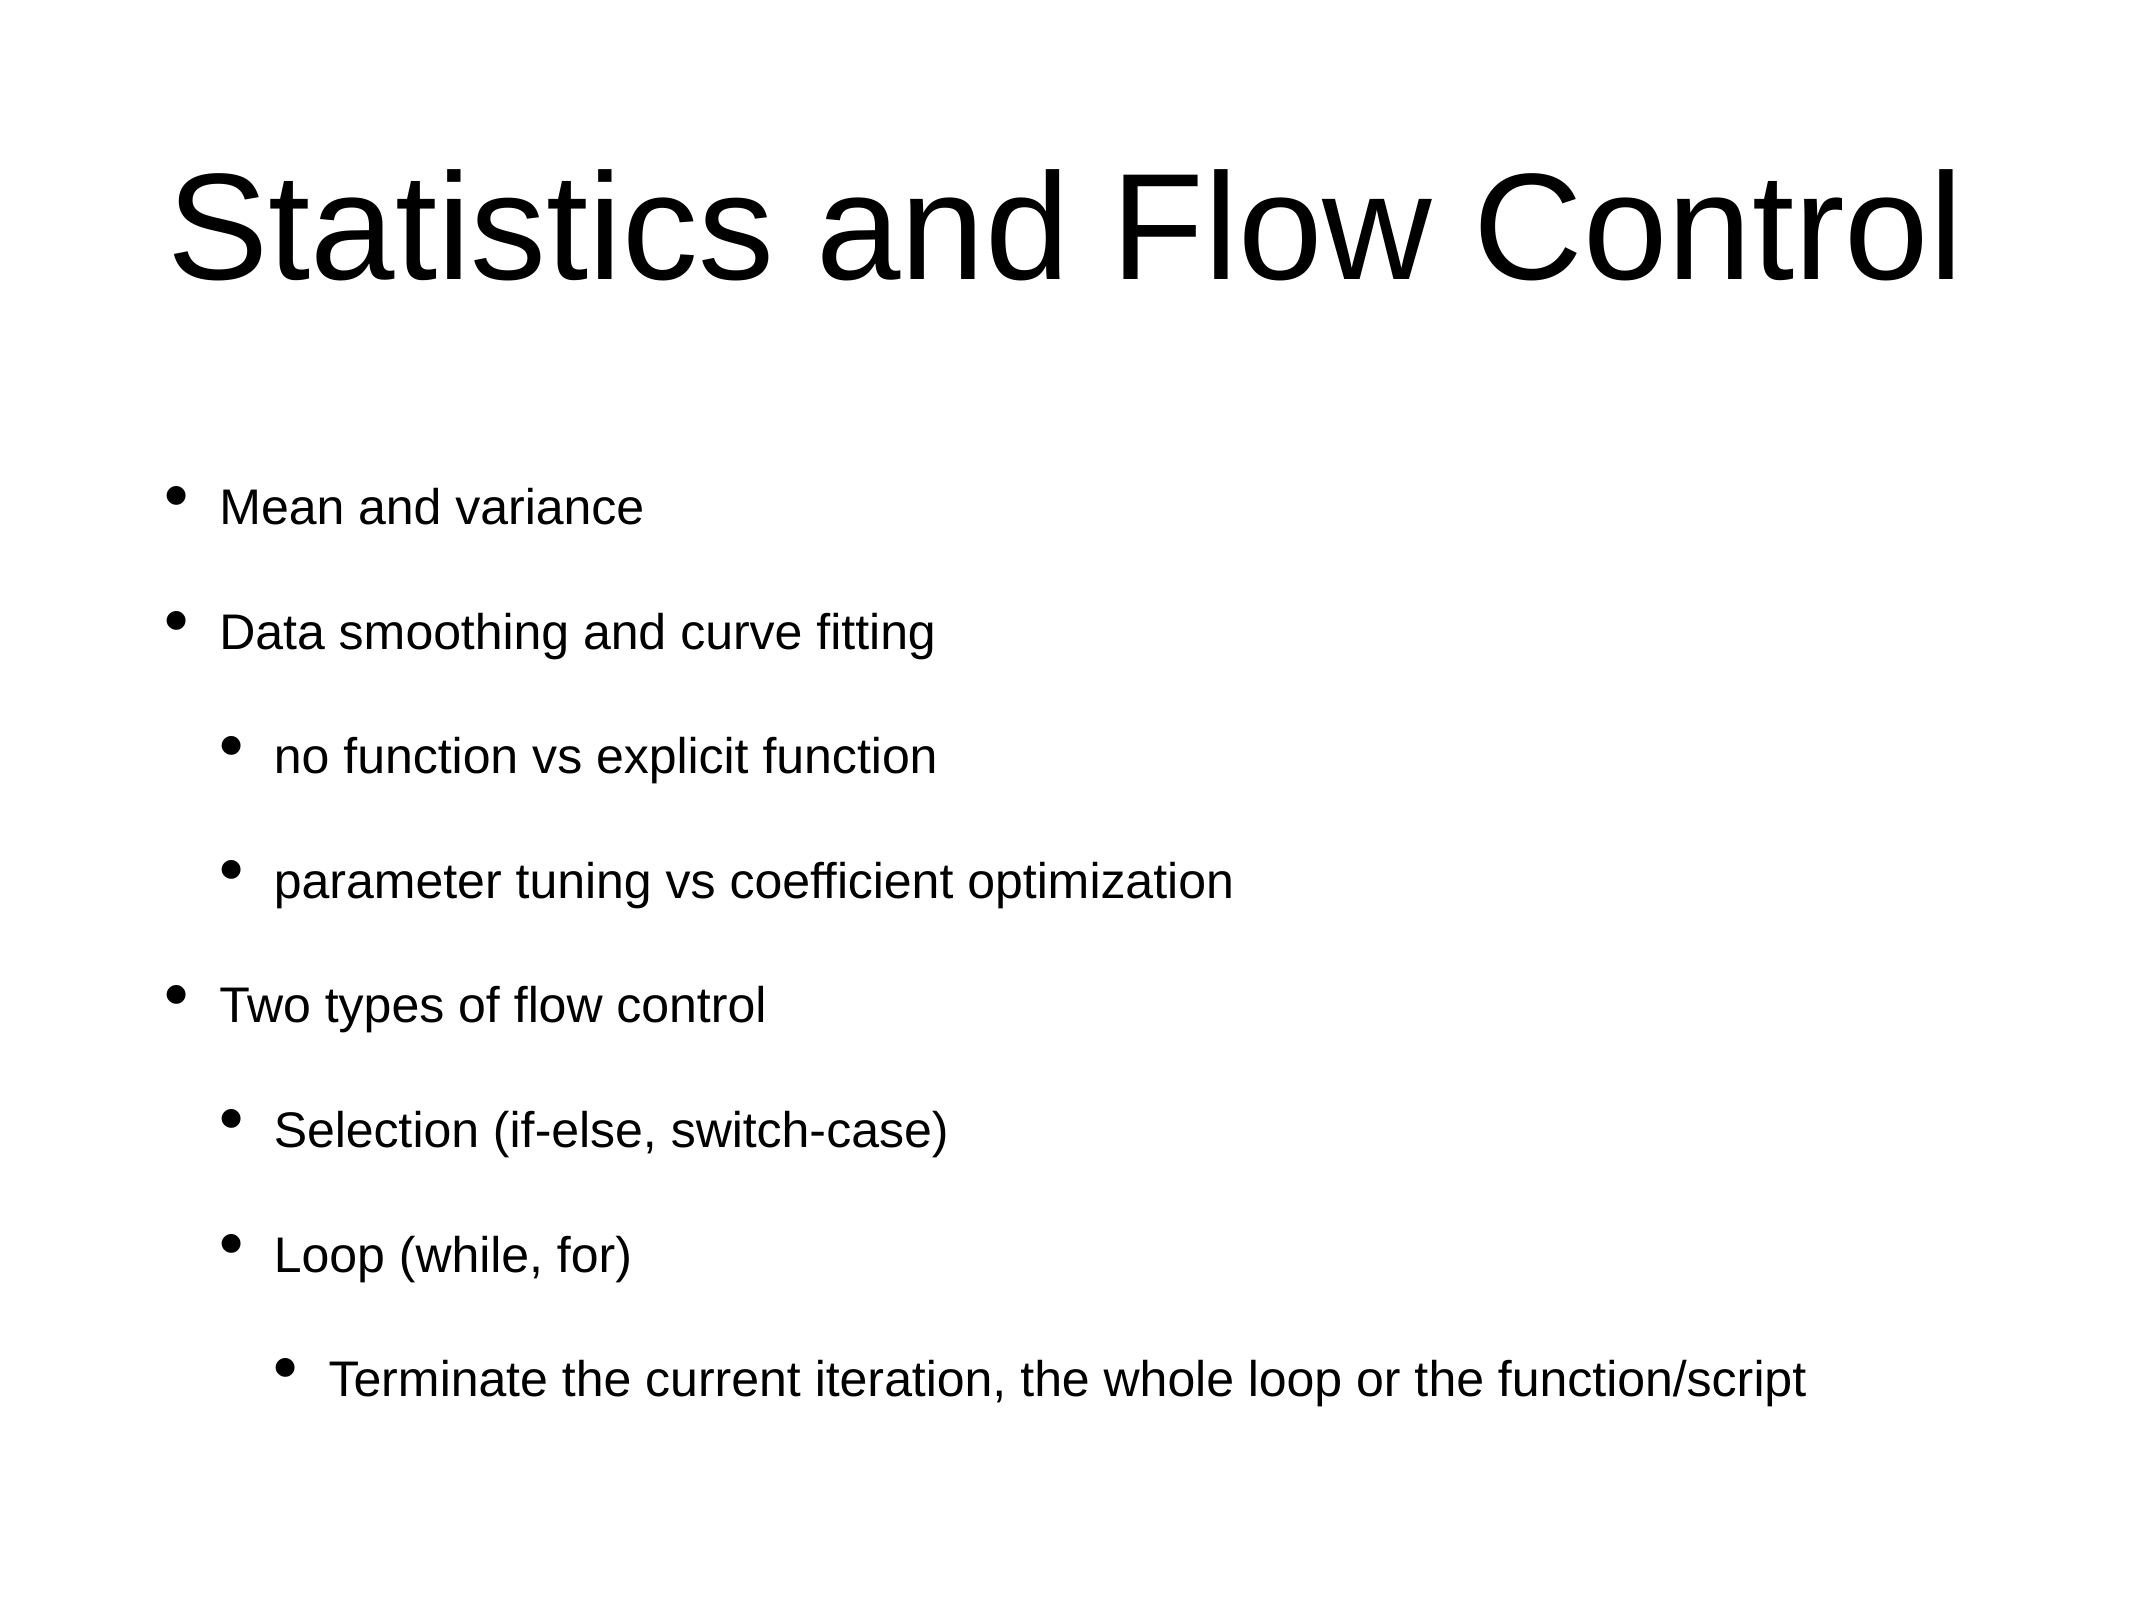

# Statistics and Flow Control
Mean and variance
Data smoothing and curve fitting
no function vs explicit function
parameter tuning vs coefficient optimization
Two types of flow control
Selection (if-else, switch-case)
Loop (while, for)
Terminate the current iteration, the whole loop or the function/script